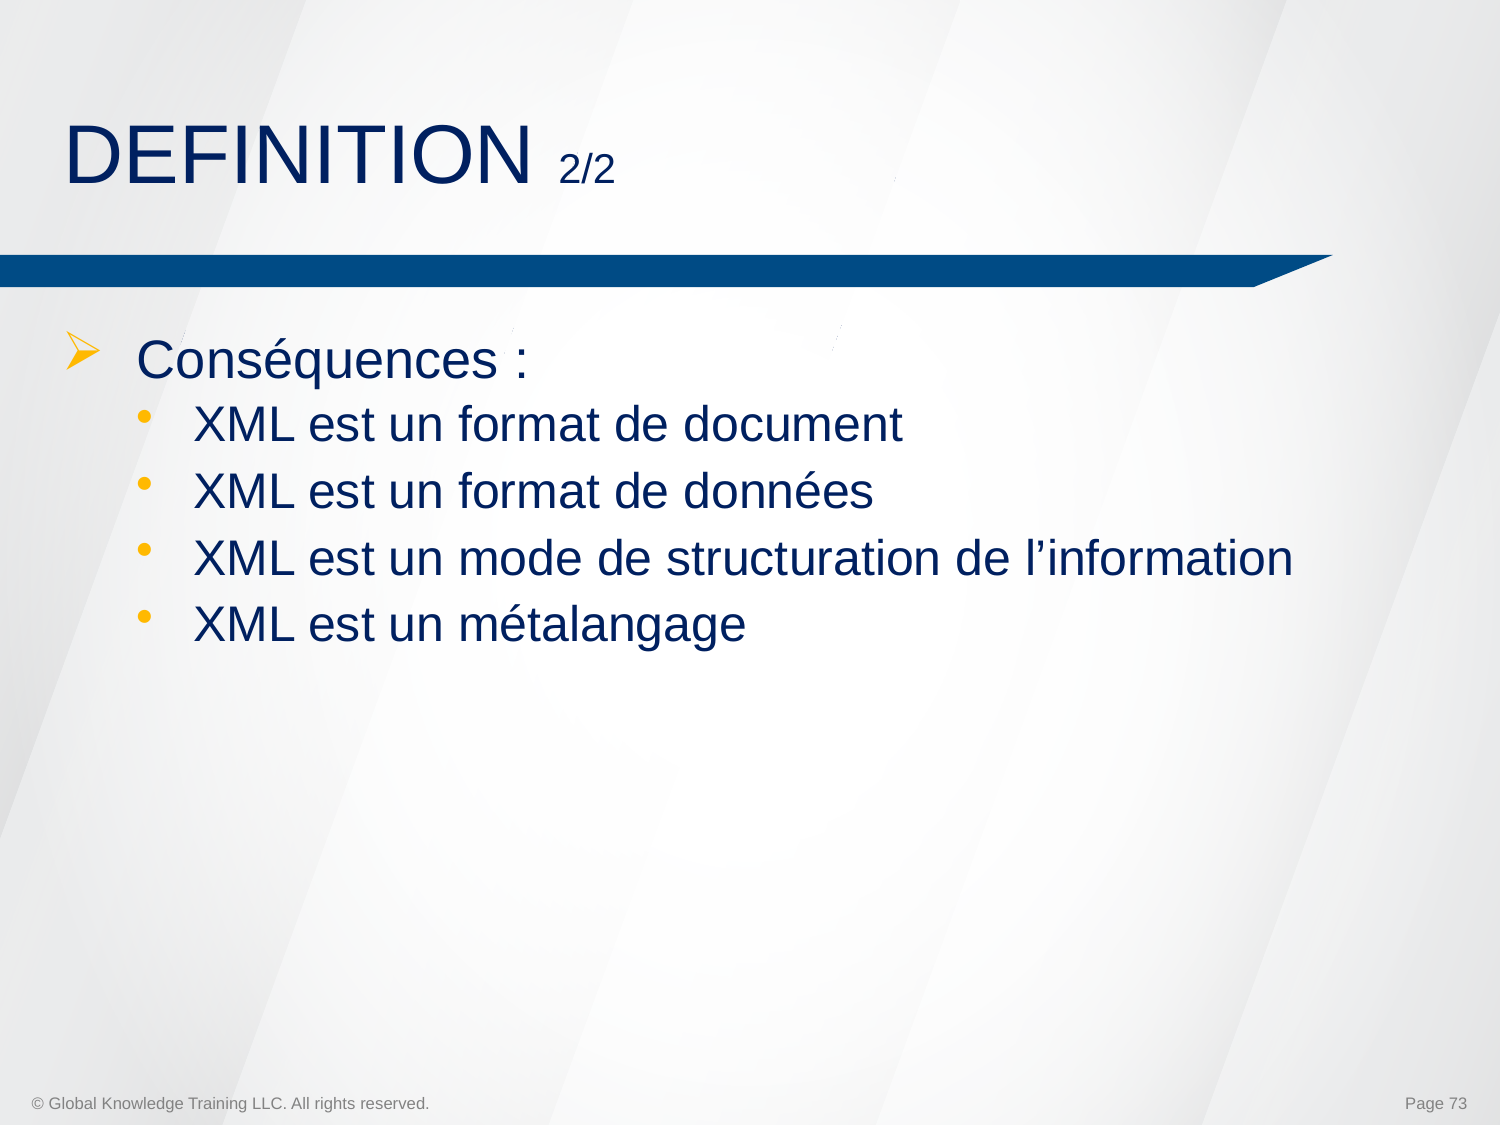

# DEFINITION 2/2
Conséquences :
 XML est un format de document
 XML est un format de données
 XML est un mode de structuration de l’information
 XML est un métalangage